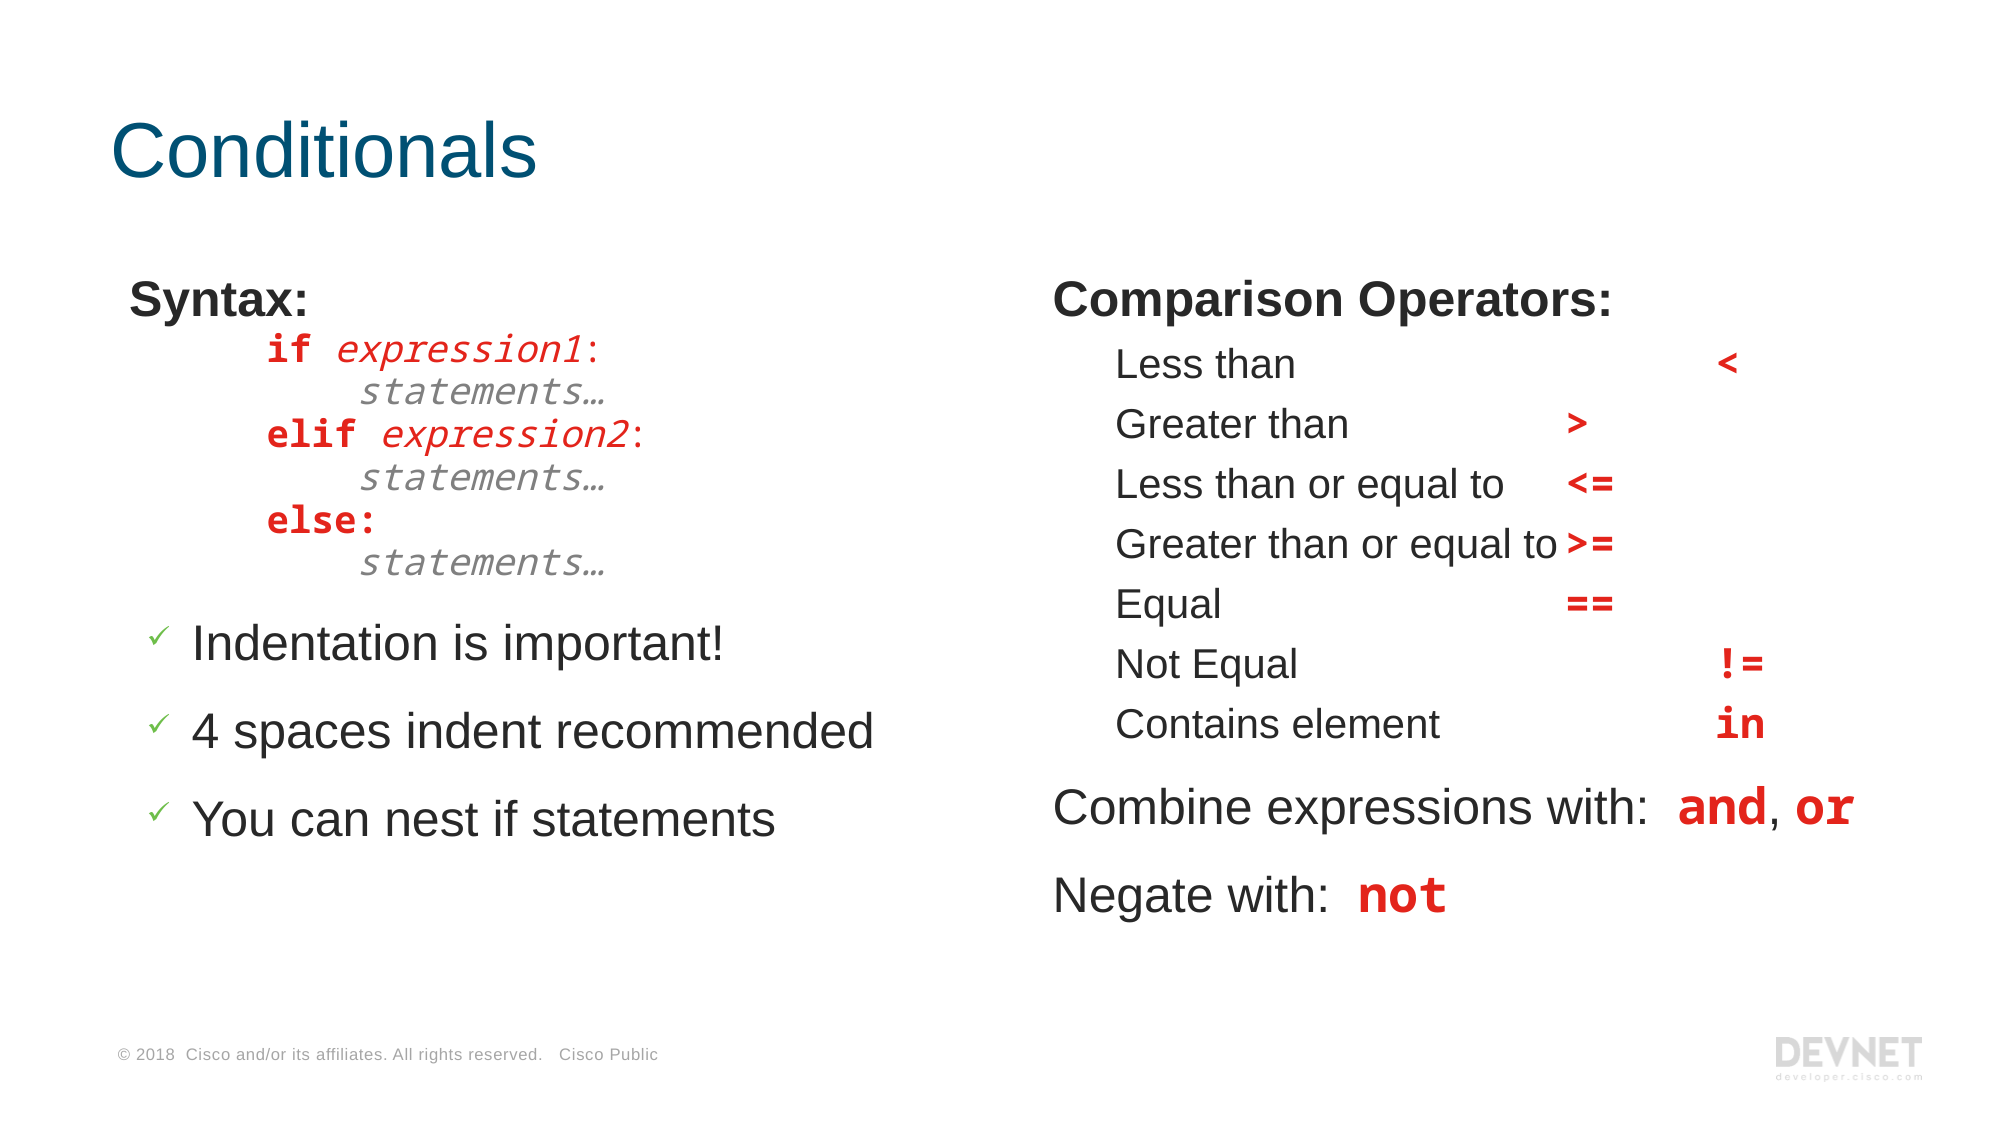

# Conditionals
Syntax:
if expression1:
    statements…
elif expression2:
    statements…
else:
    statements…
Indentation is important!
4 spaces indent recommended
You can nest if statements
Comparison Operators:
Less than			<
Greater than		>
Less than or equal to	<=
Greater than or equal to	>=
Equal			==
Not Equal			!=
Contains element		in
Combine expressions with:  and, or
Negate with:  not